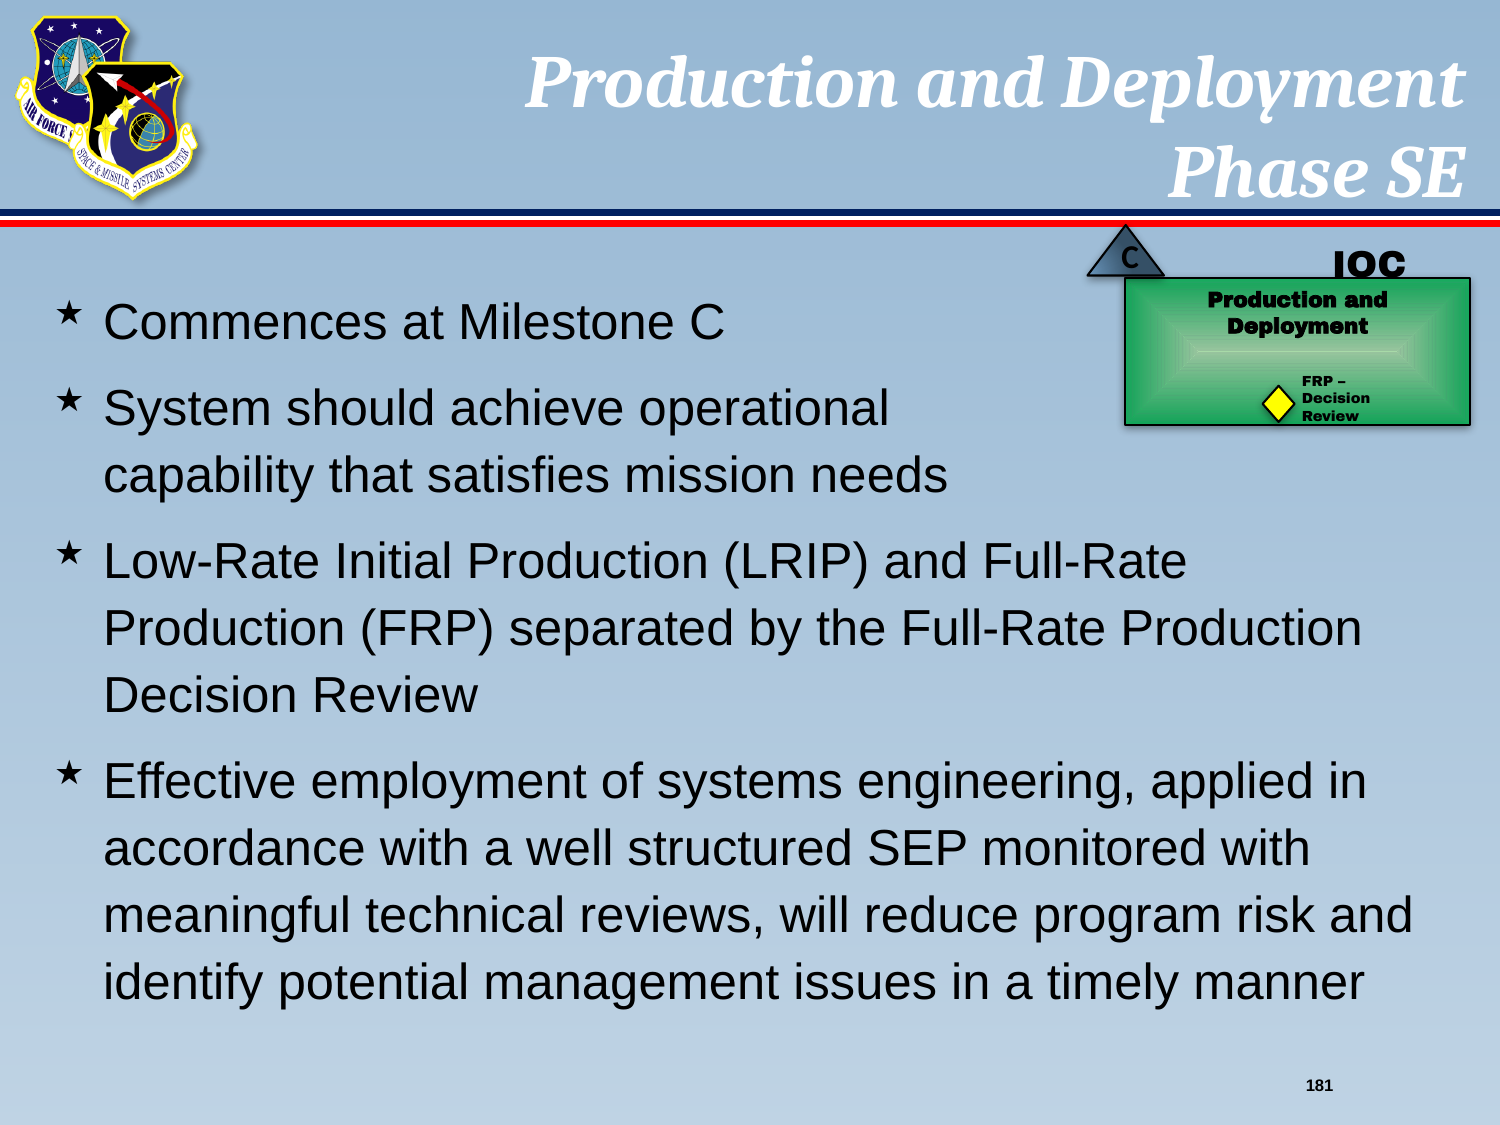

# Production and Deployment Phase SE
C
IOC
Commences at Milestone C
System should achieve operational                            capability that satisfies mission needs
Low-Rate Initial Production (LRIP) and Full-Rate Production (FRP) separated by the Full-Rate Production Decision Review
Effective employment of systems engineering, applied in accordance with a well structured SEP monitored with meaningful technical reviews, will reduce program risk and identify potential management issues in a timely manner

Production and Deployment
FRP –Decision Review

181